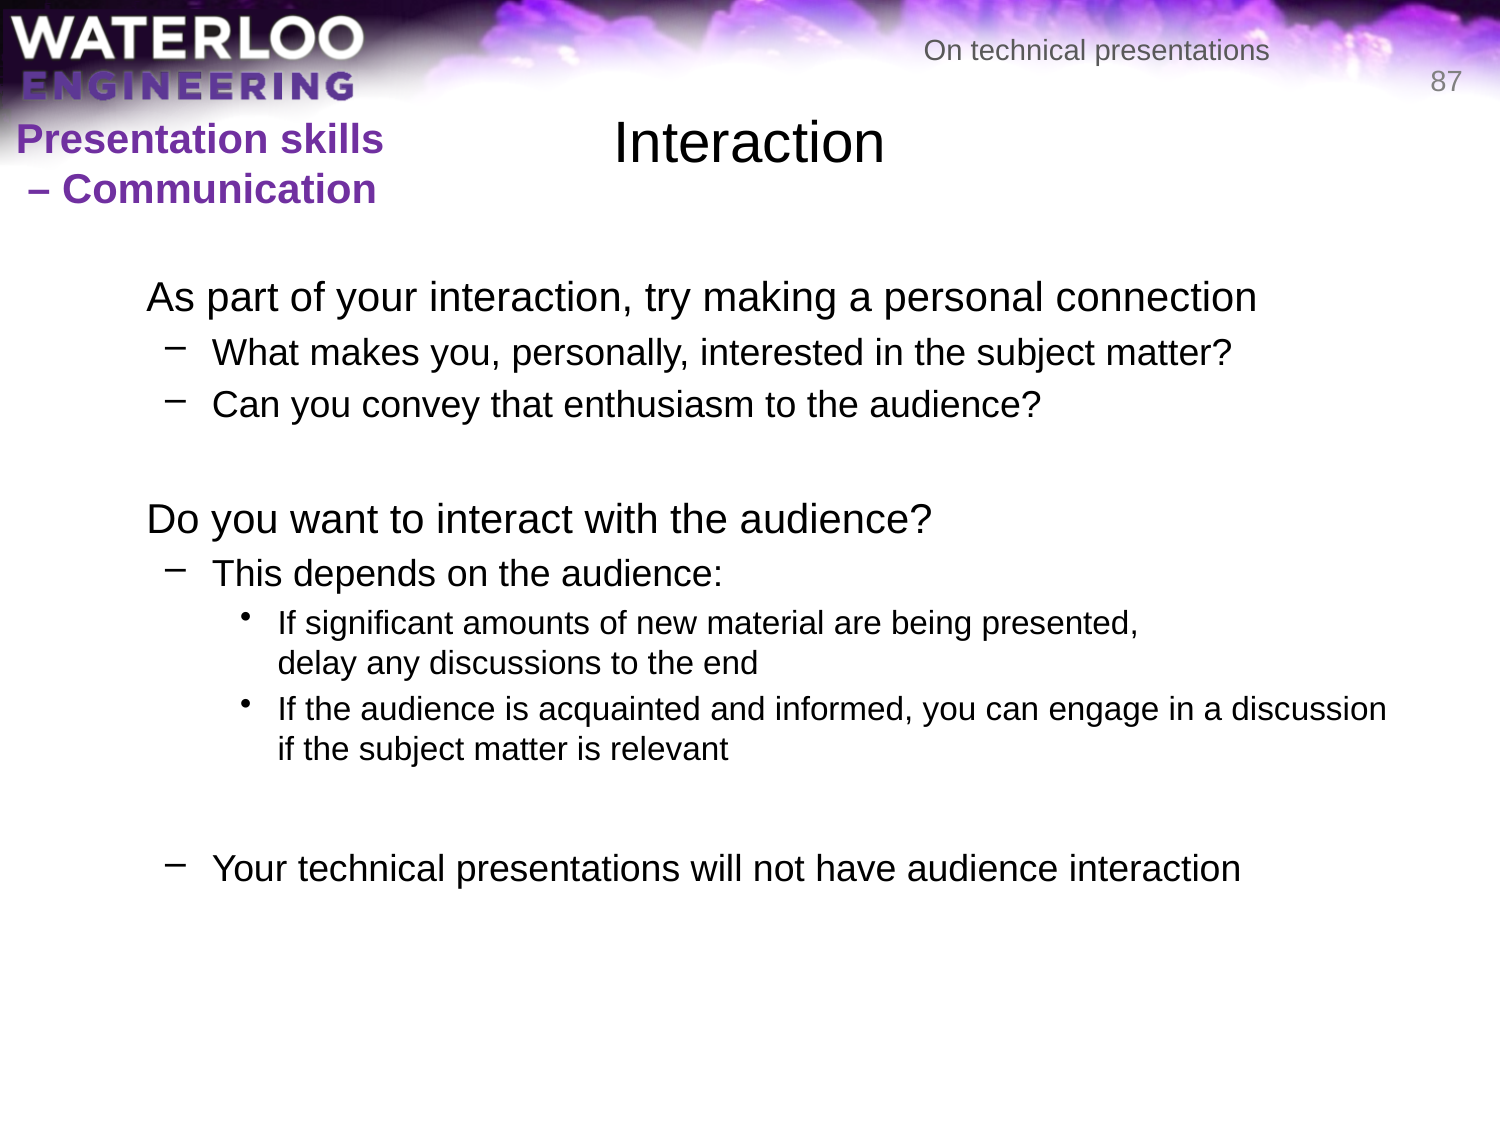

# Interaction
87
Presentation skills
 – Communication
	As part of your interaction, try making a personal connection
What makes you, personally, interested in the subject matter?
Can you convey that enthusiasm to the audience?

	Do you want to interact with the audience?
This depends on the audience:
If significant amounts of new material are being presented,
delay any discussions to the end
If the audience is acquainted and informed, you can engage in a discussion if the subject matter is relevant

Your technical presentations will not have audience interaction